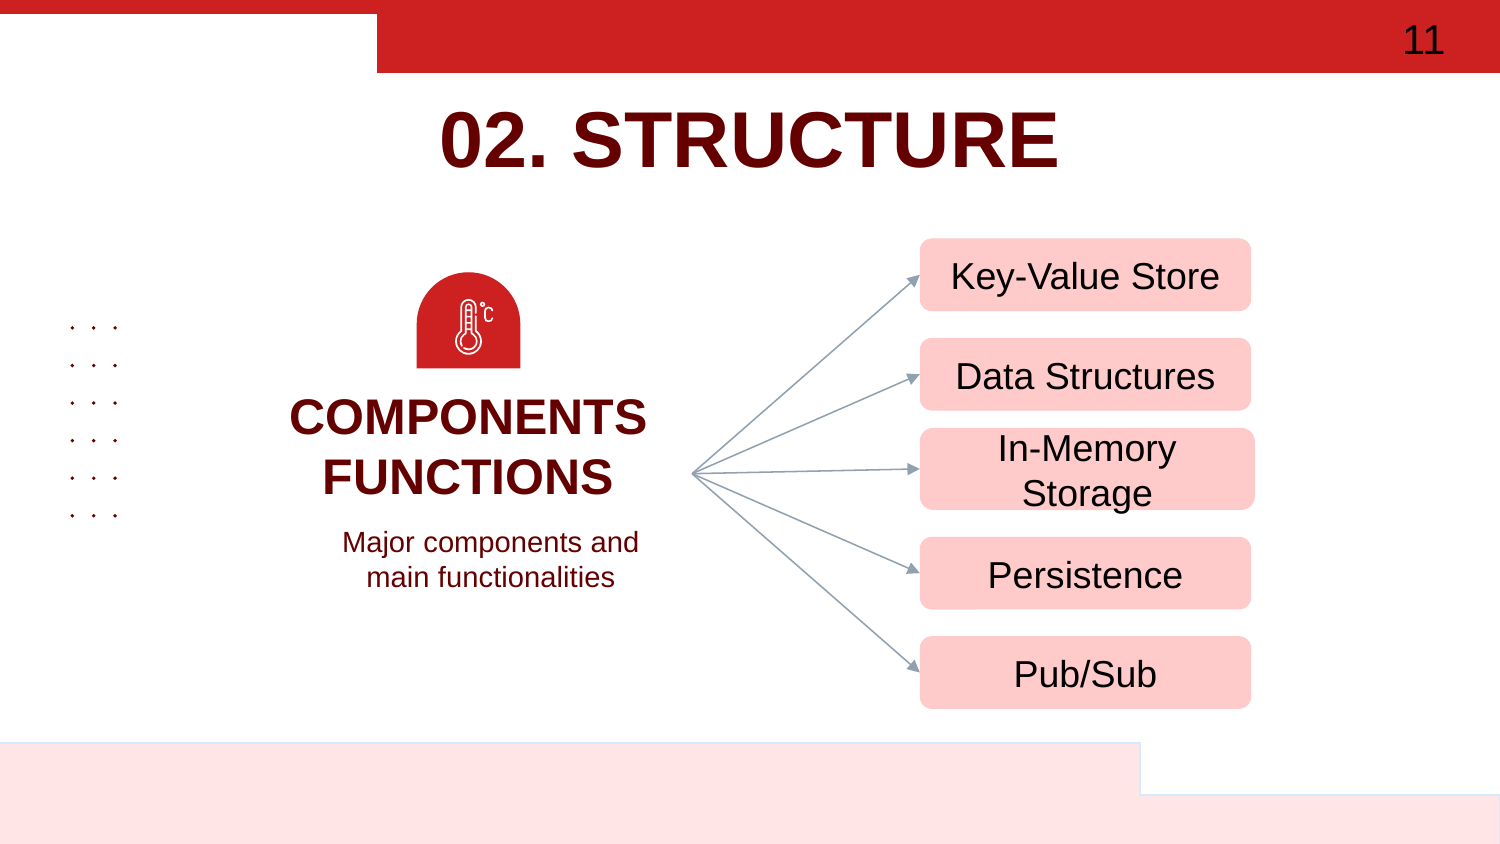

11
# 02. STRUCTURE

Key-Value Store

Data Structures
COMPONENTS FUNCTIONS
In-Memory Storage
Major components and main functionalities
Persistence
Pub/Sub